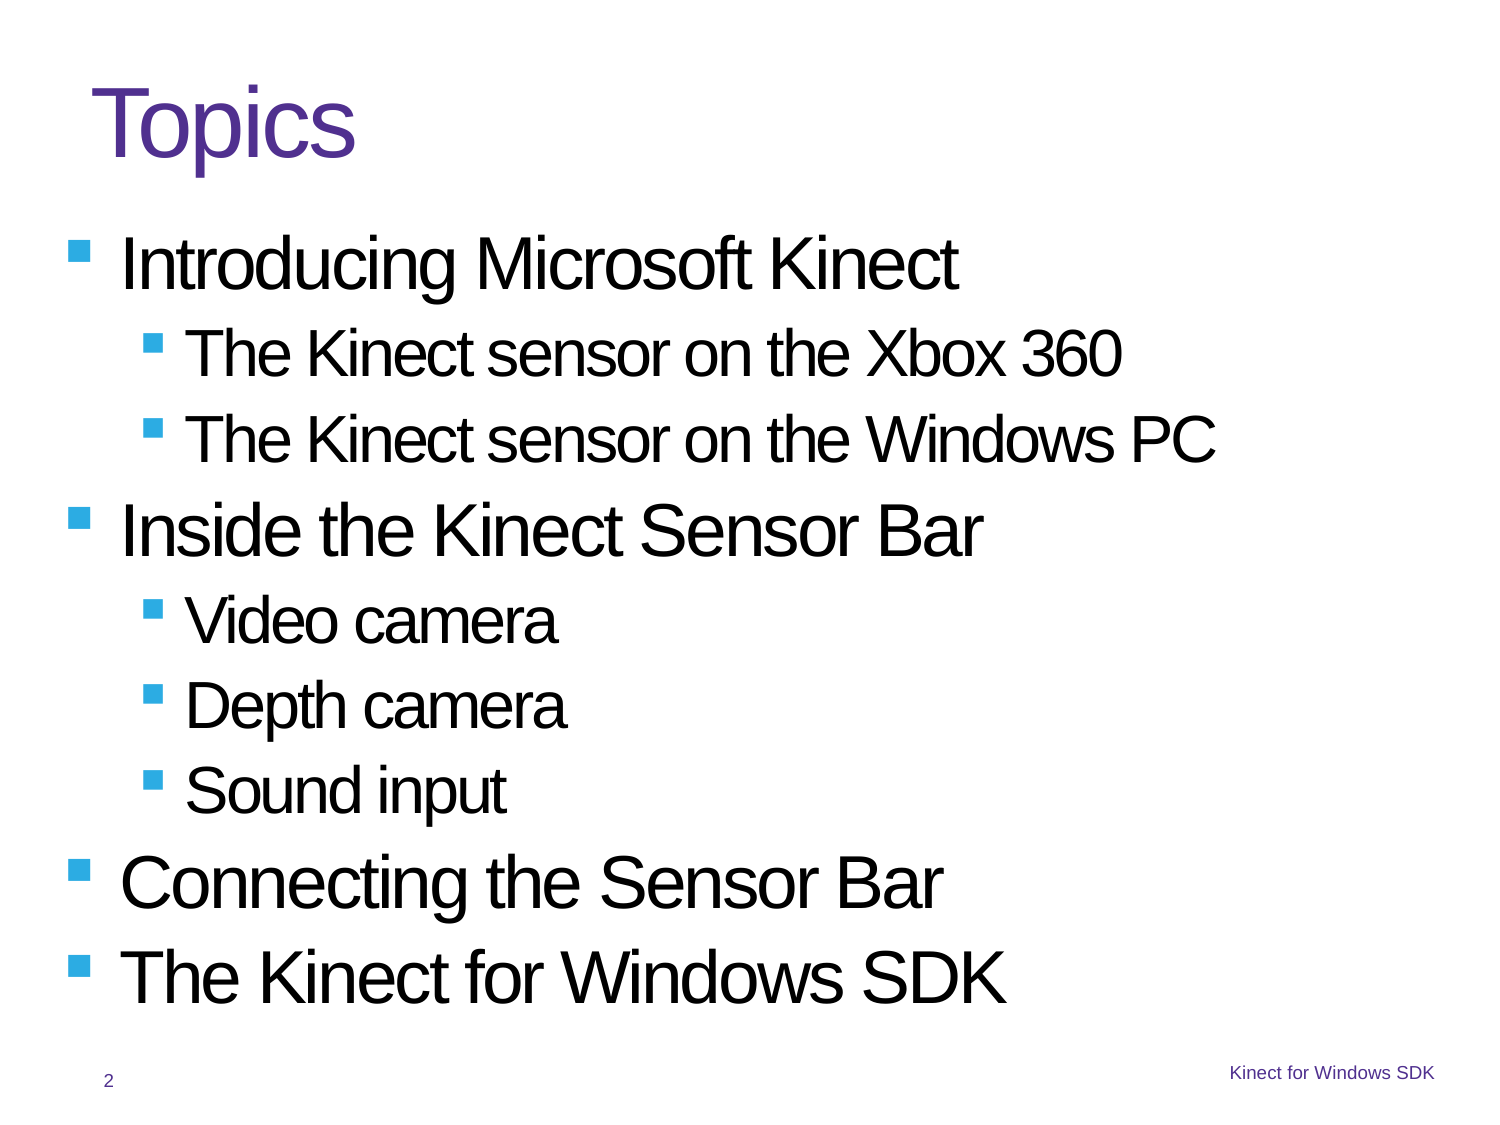

# Topics
Introducing Microsoft Kinect
The Kinect sensor on the Xbox 360
The Kinect sensor on the Windows PC
Inside the Kinect Sensor Bar
Video camera
Depth camera
Sound input
Connecting the Sensor Bar
The Kinect for Windows SDK
2